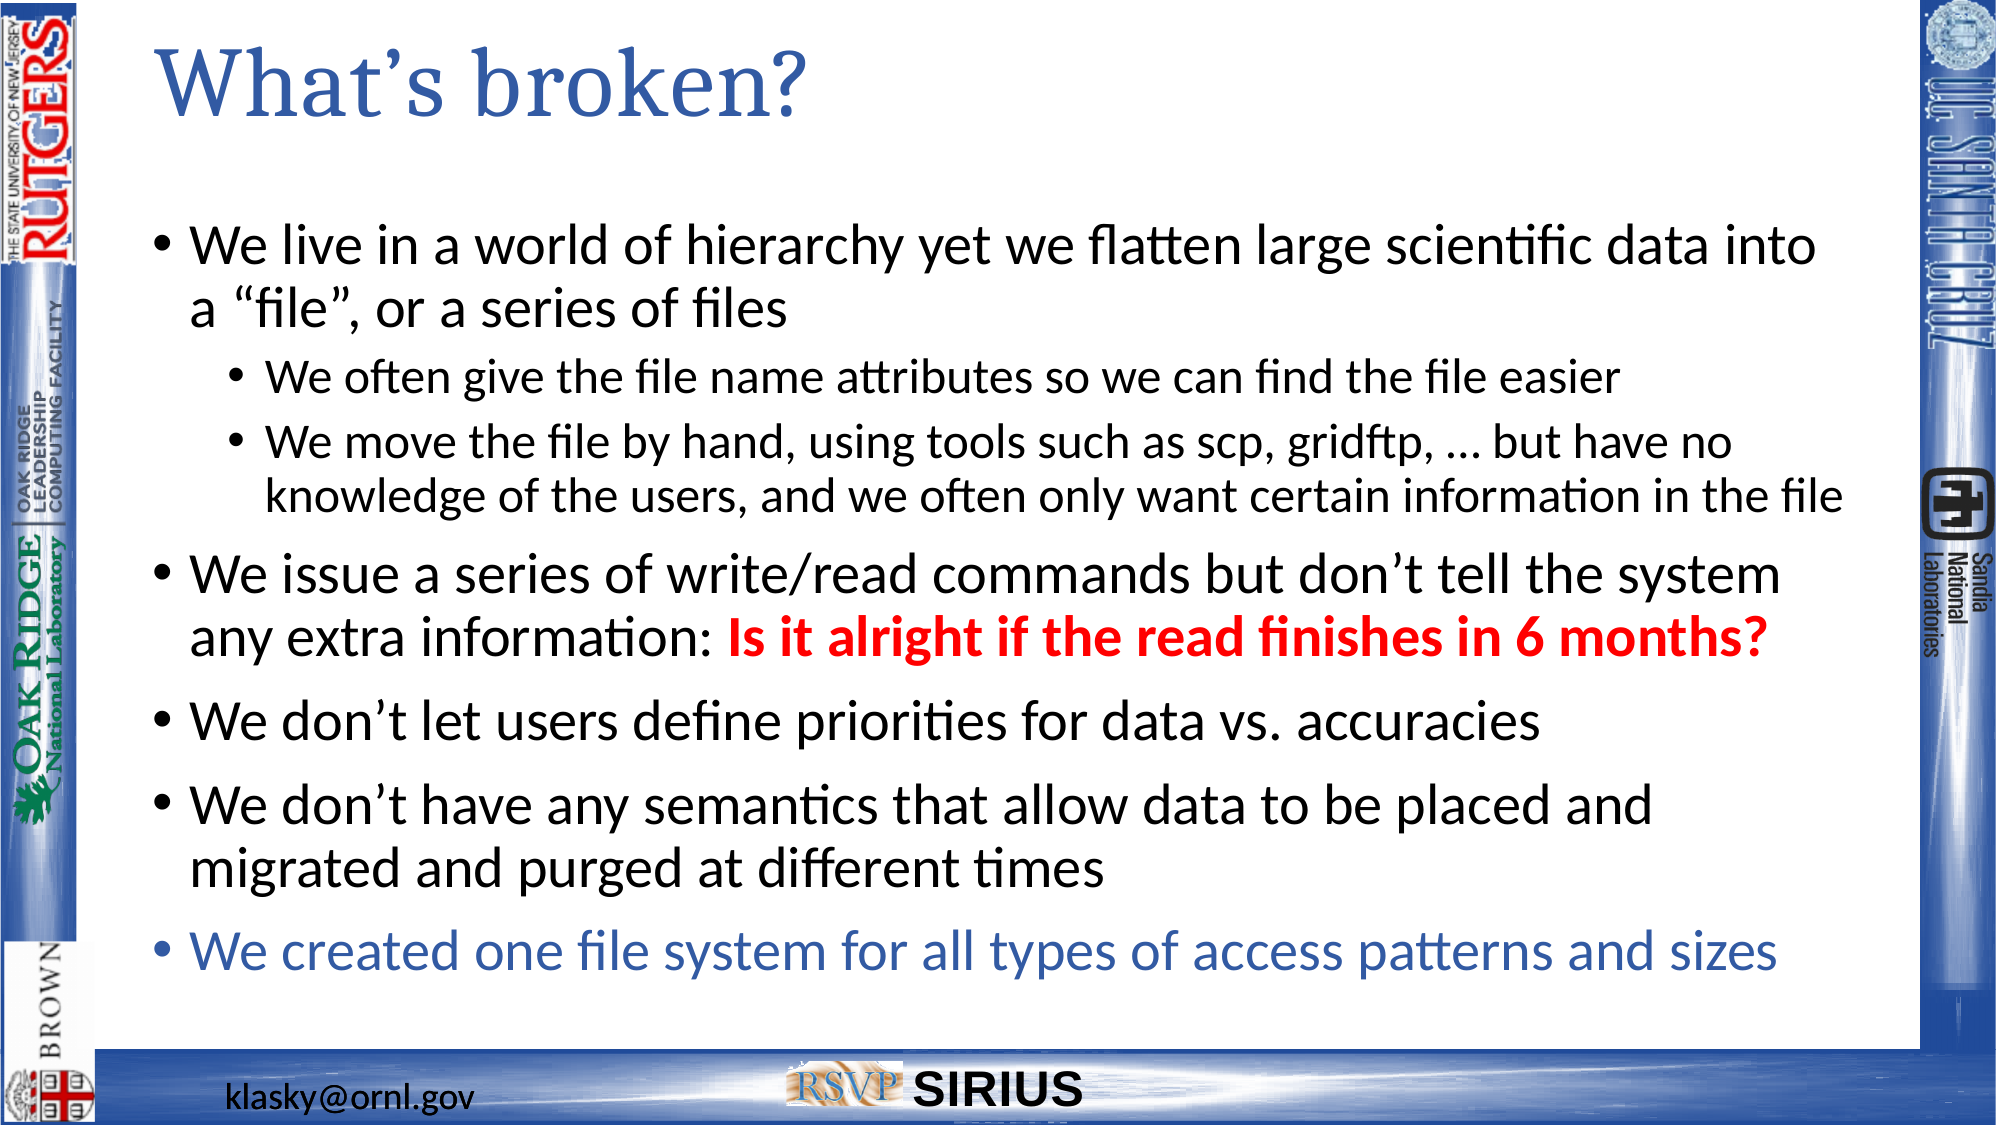

# What’s broken?
We live in a world of hierarchy yet we flatten large scientific data into a “file”, or a series of files
We often give the file name attributes so we can find the file easier
We move the file by hand, using tools such as scp, gridftp, … but have no knowledge of the users, and we often only want certain information in the file
We issue a series of write/read commands but don’t tell the system any extra information: Is it alright if the read finishes in 6 months?
We don’t let users define priorities for data vs. accuracies
We don’t have any semantics that allow data to be placed and migrated and purged at different times
We created one file system for all types of access patterns and sizes